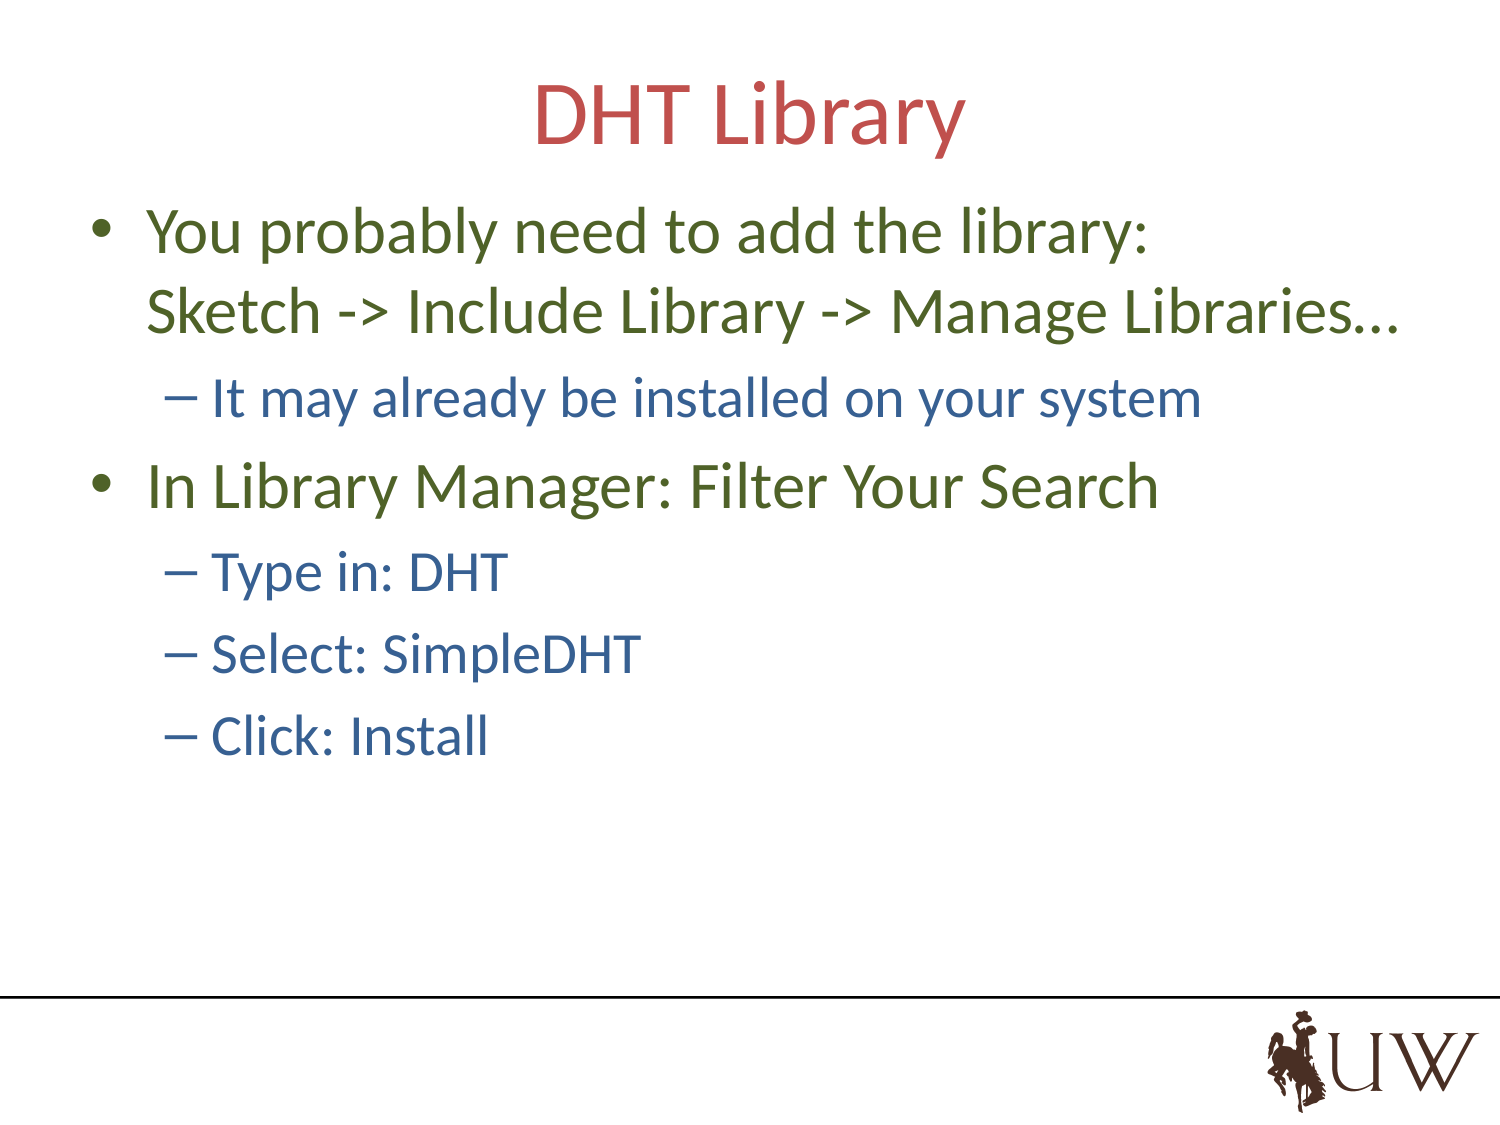

# DHT Library
You probably need to add the library:
Sketch -> Include Library -> Manage Libraries…
It may already be installed on your system
In Library Manager: Filter Your Search
Type in: DHT
Select: SimpleDHT
Click: Install